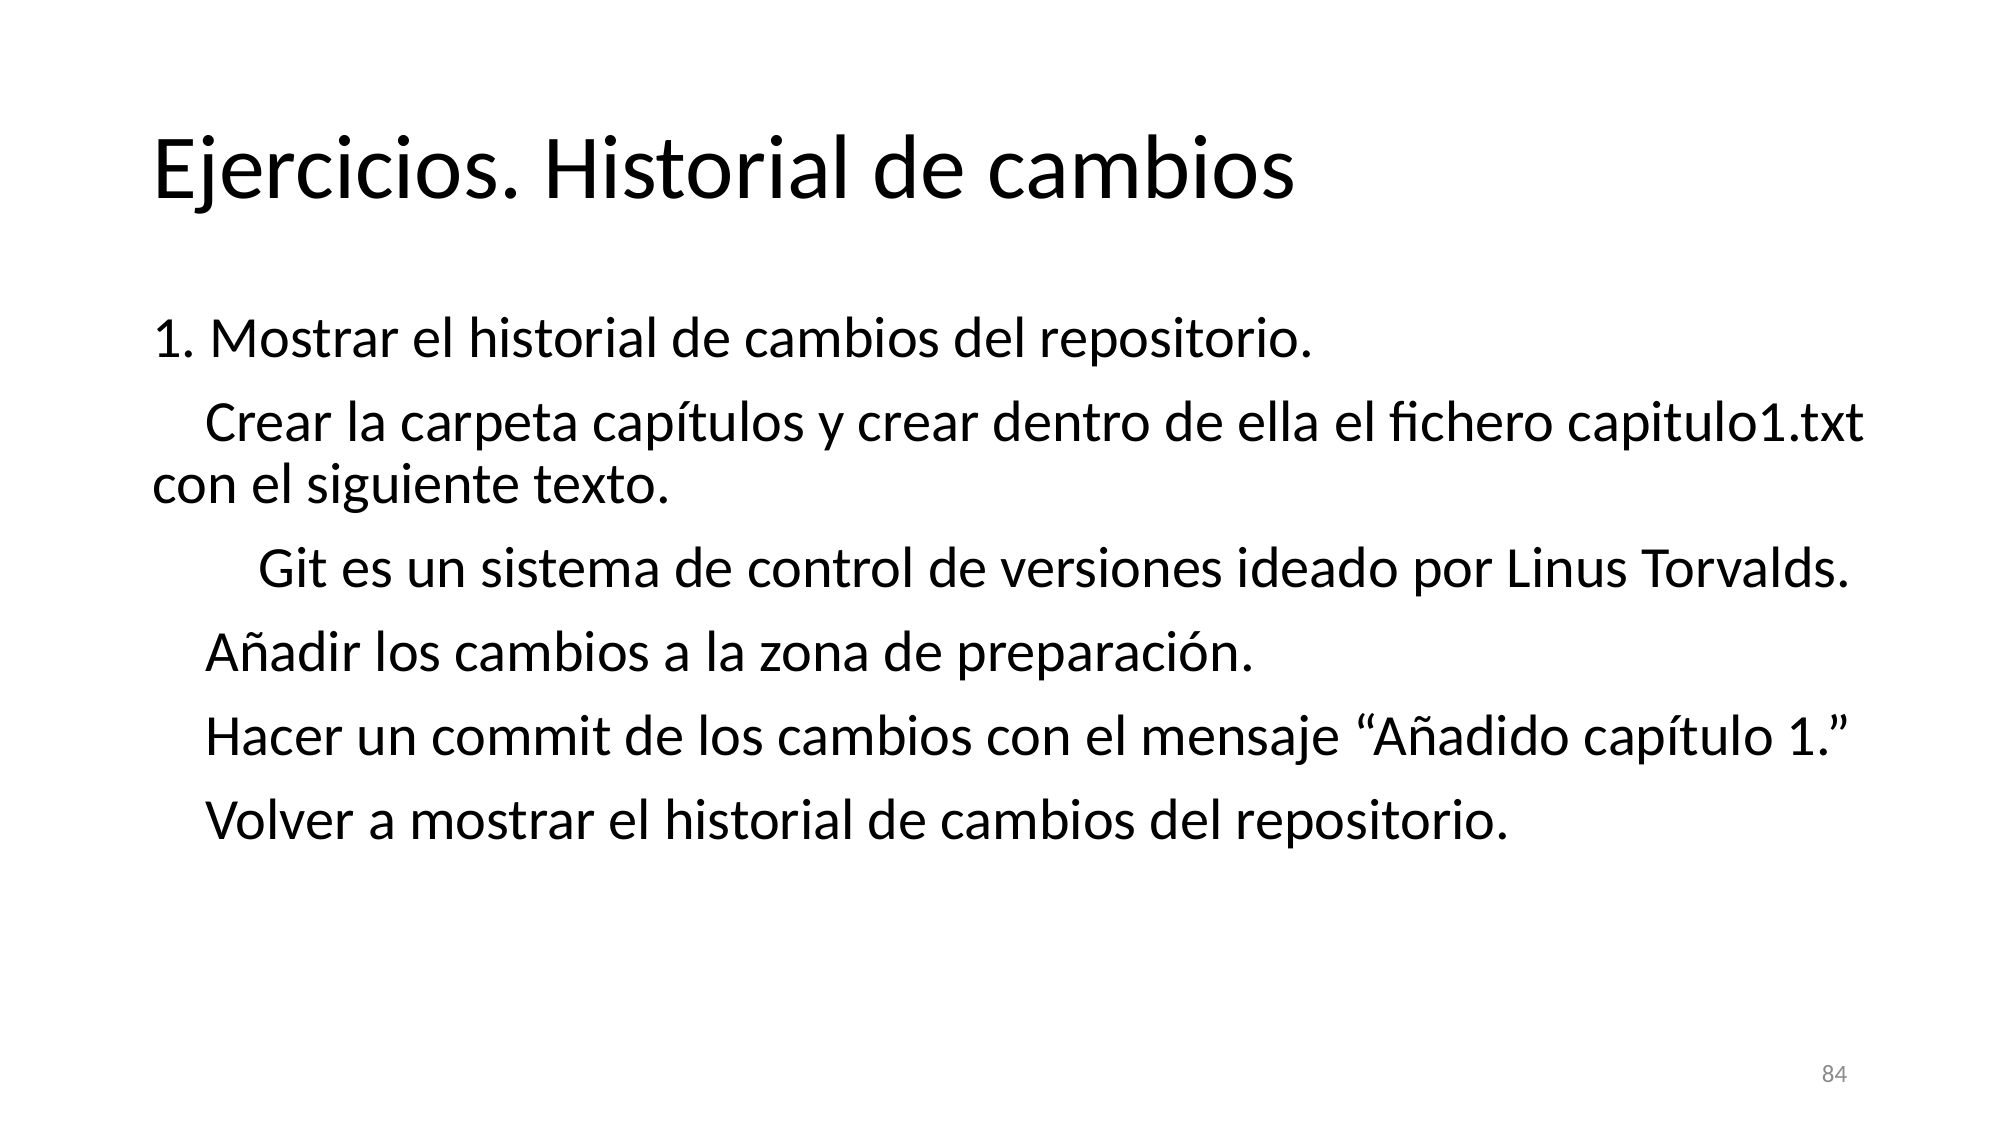

# Ejercicios. Historial de cambios
1. Mostrar el historial de cambios del repositorio.
    Crear la carpeta capítulos y crear dentro de ella el fichero capitulo1.txt con el siguiente texto.
        Git es un sistema de control de versiones ideado por Linus Torvalds.
    Añadir los cambios a la zona de preparación.
    Hacer un commit de los cambios con el mensaje “Añadido capítulo 1.”
    Volver a mostrar el historial de cambios del repositorio.
84